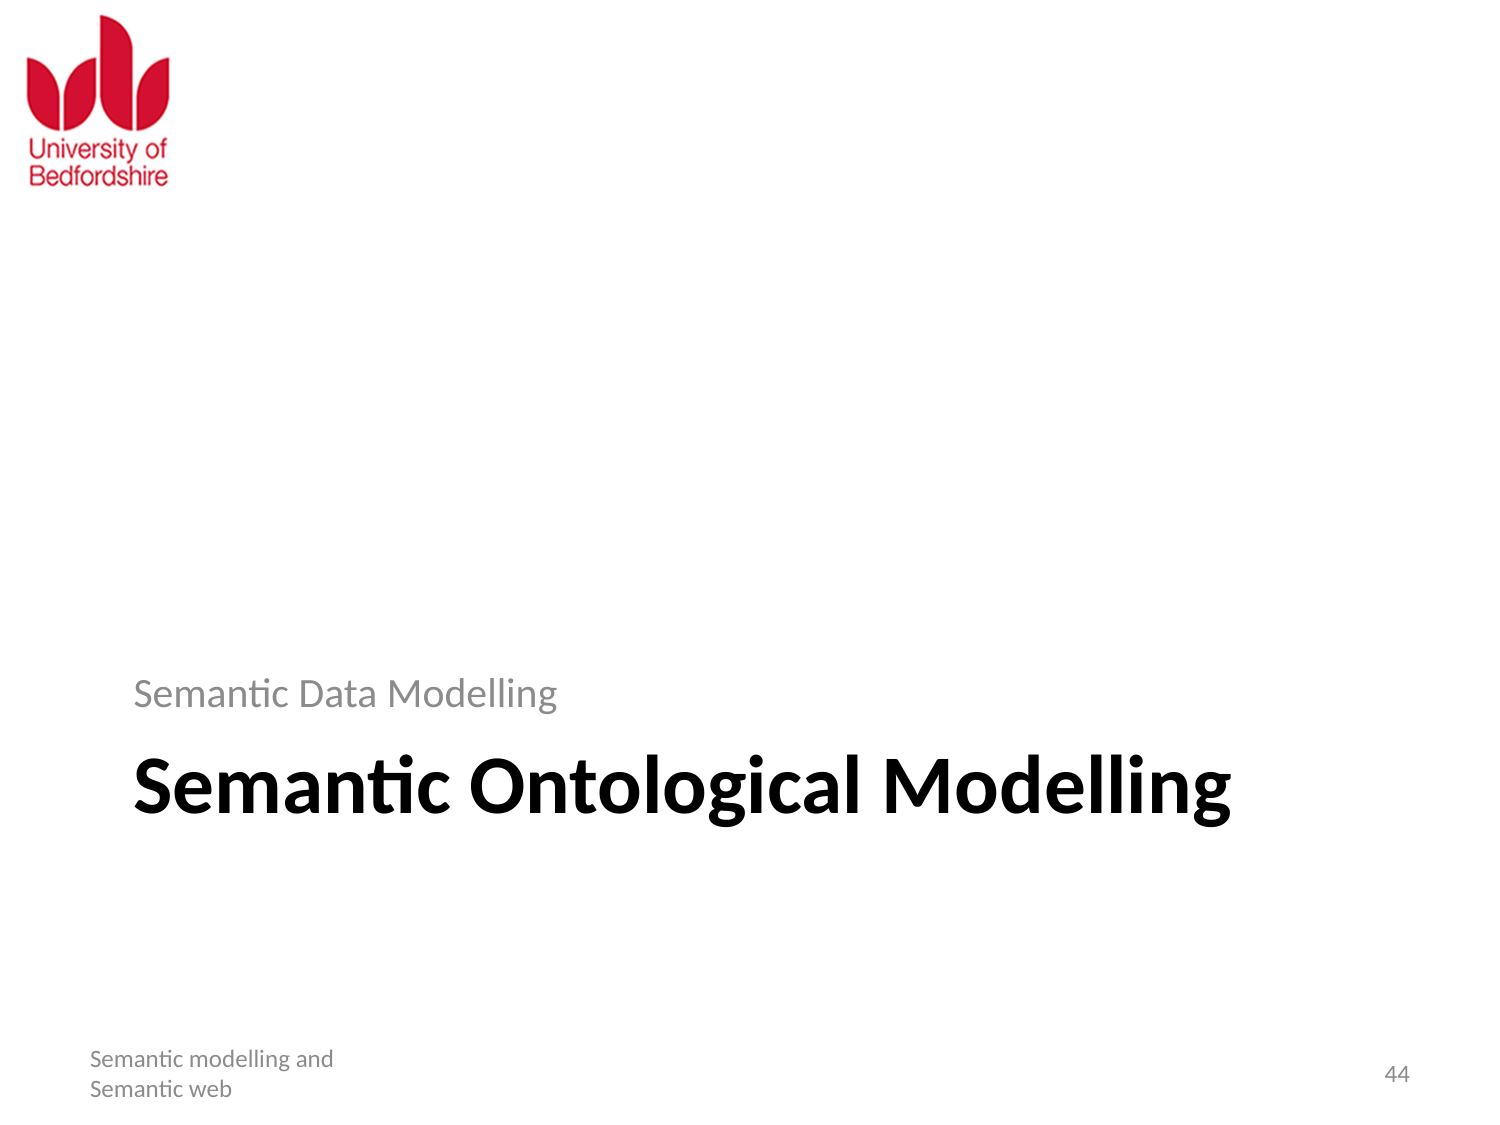

Semantic Data Modelling
# Semantic Ontological Modelling
Semantic modelling and Semantic web
44